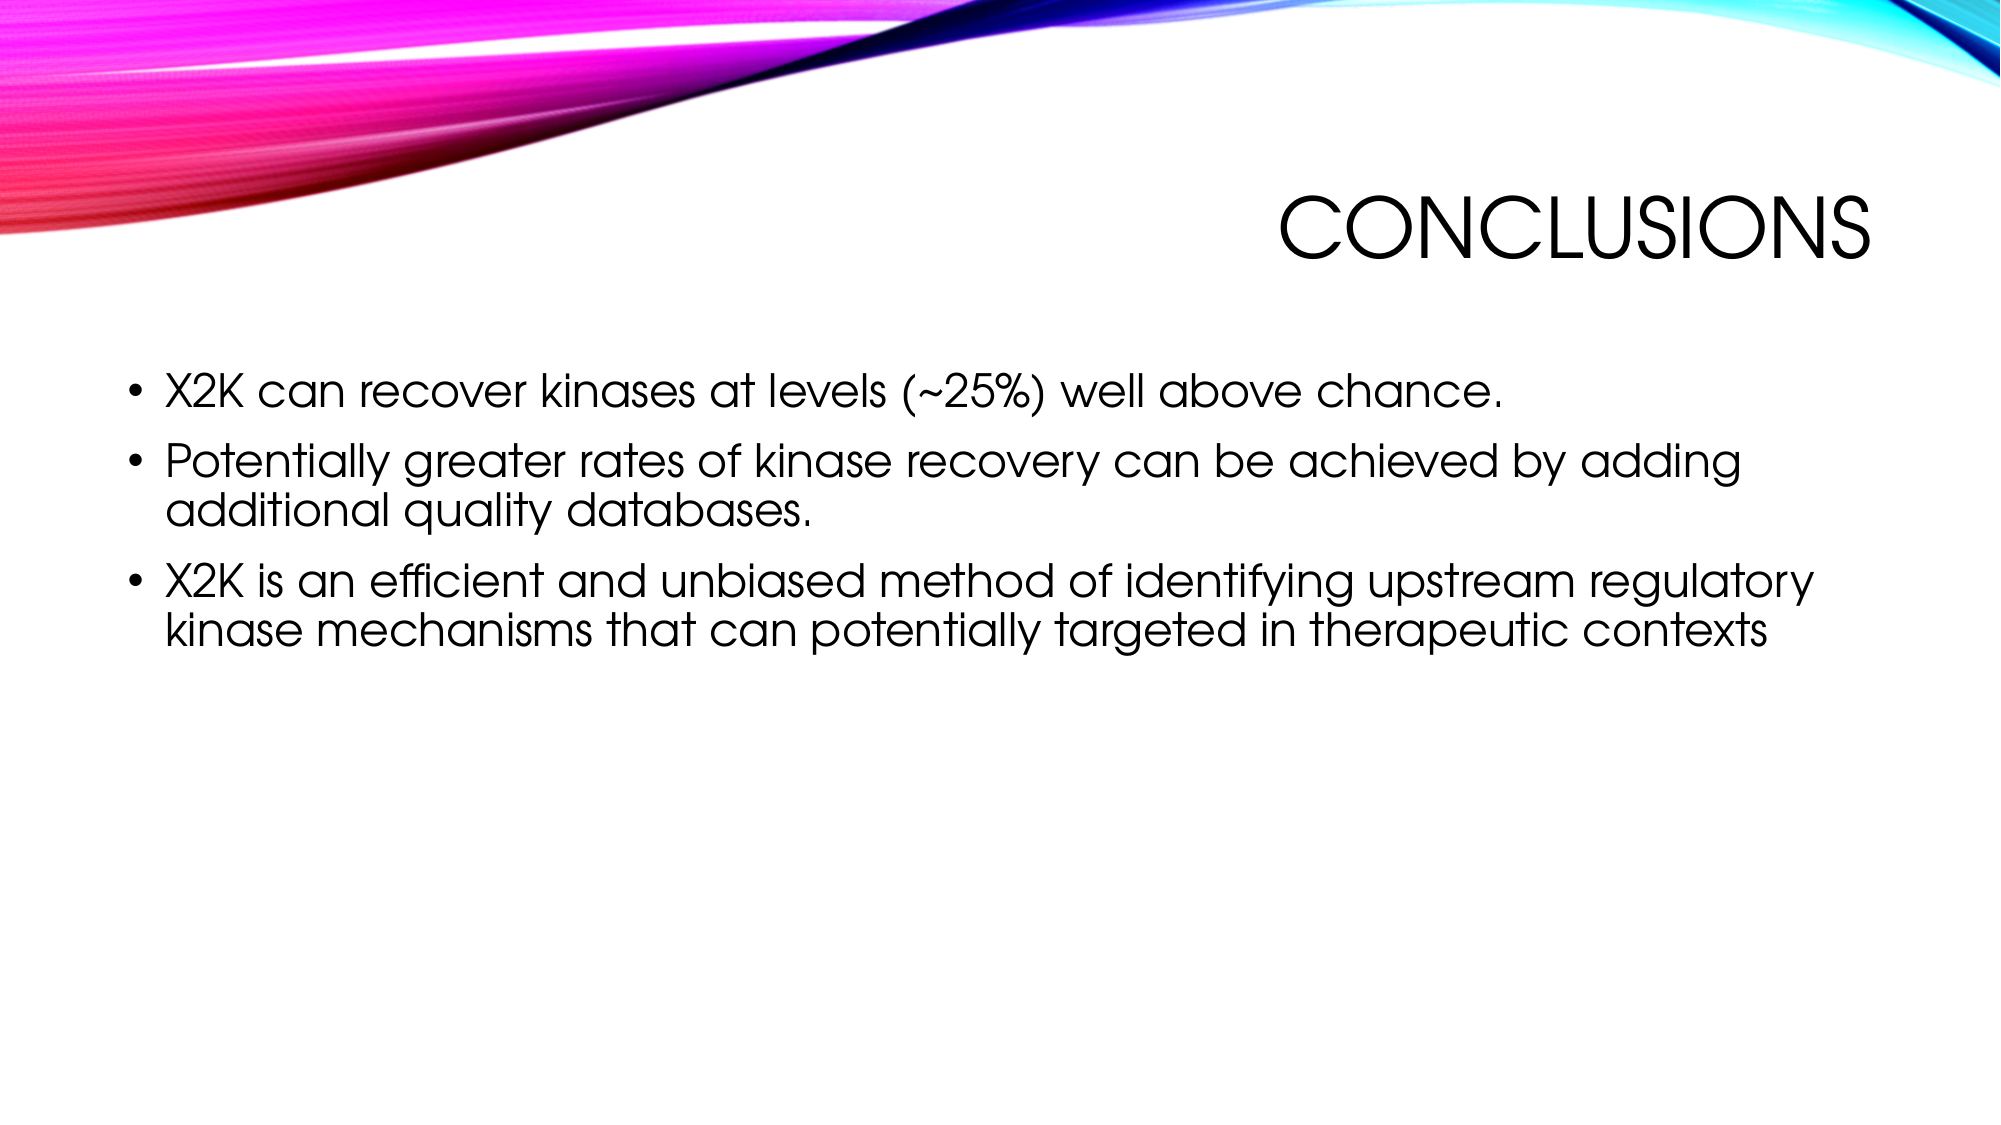

# Conclusions
X2K can recover kinases at levels (~25%) well above chance.
Potentially greater rates of kinase recovery can be achieved by adding additional quality databases.
X2K is an efficient and unbiased method of identifying upstream regulatory kinase mechanisms that can potentially targeted in therapeutic contexts